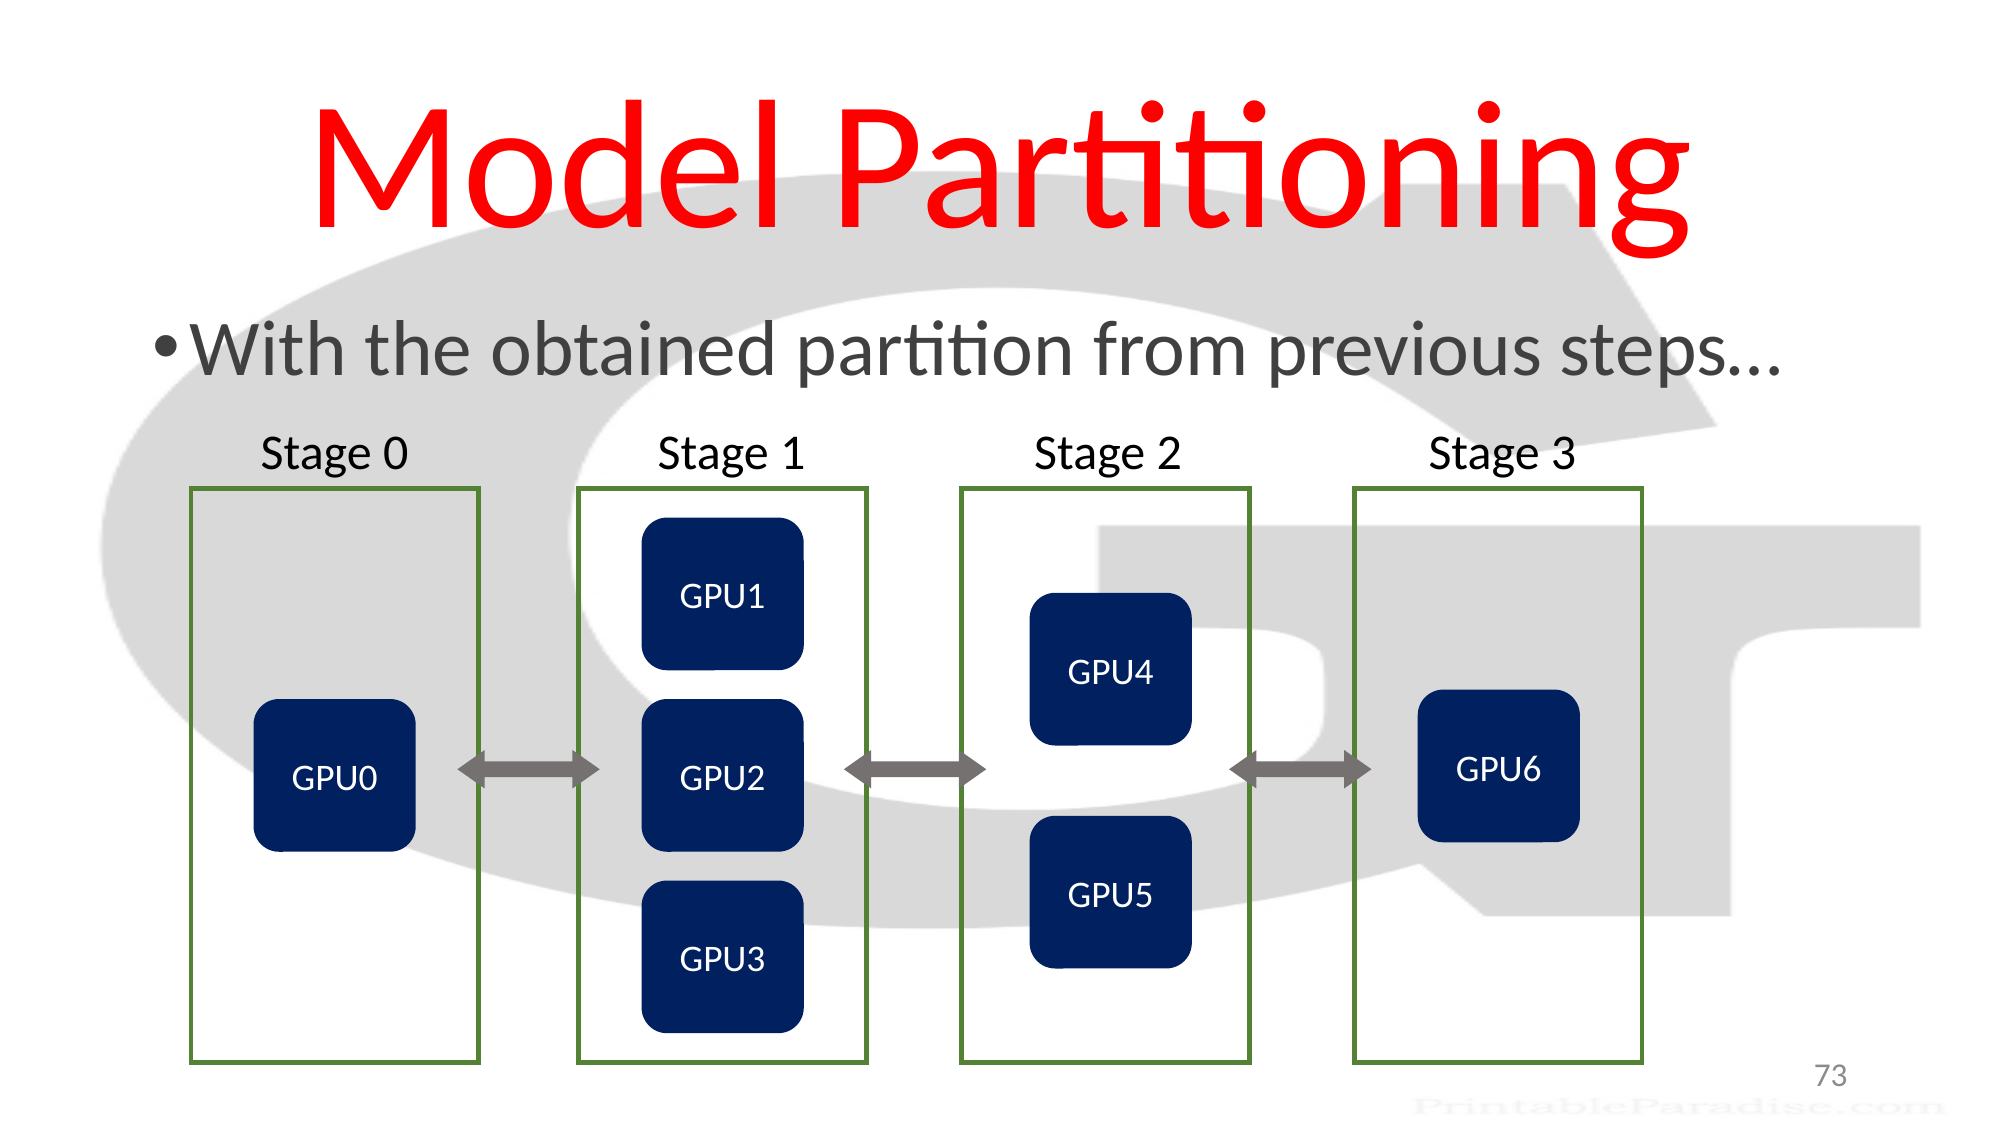

# Model Partitioning
With the obtained partition from previous steps…
Stage 0
Stage 1
Stage 2
Stage 3

GPU1
GPU4
GPU6

GPU0
GPU2
GPU5
GPU3
73